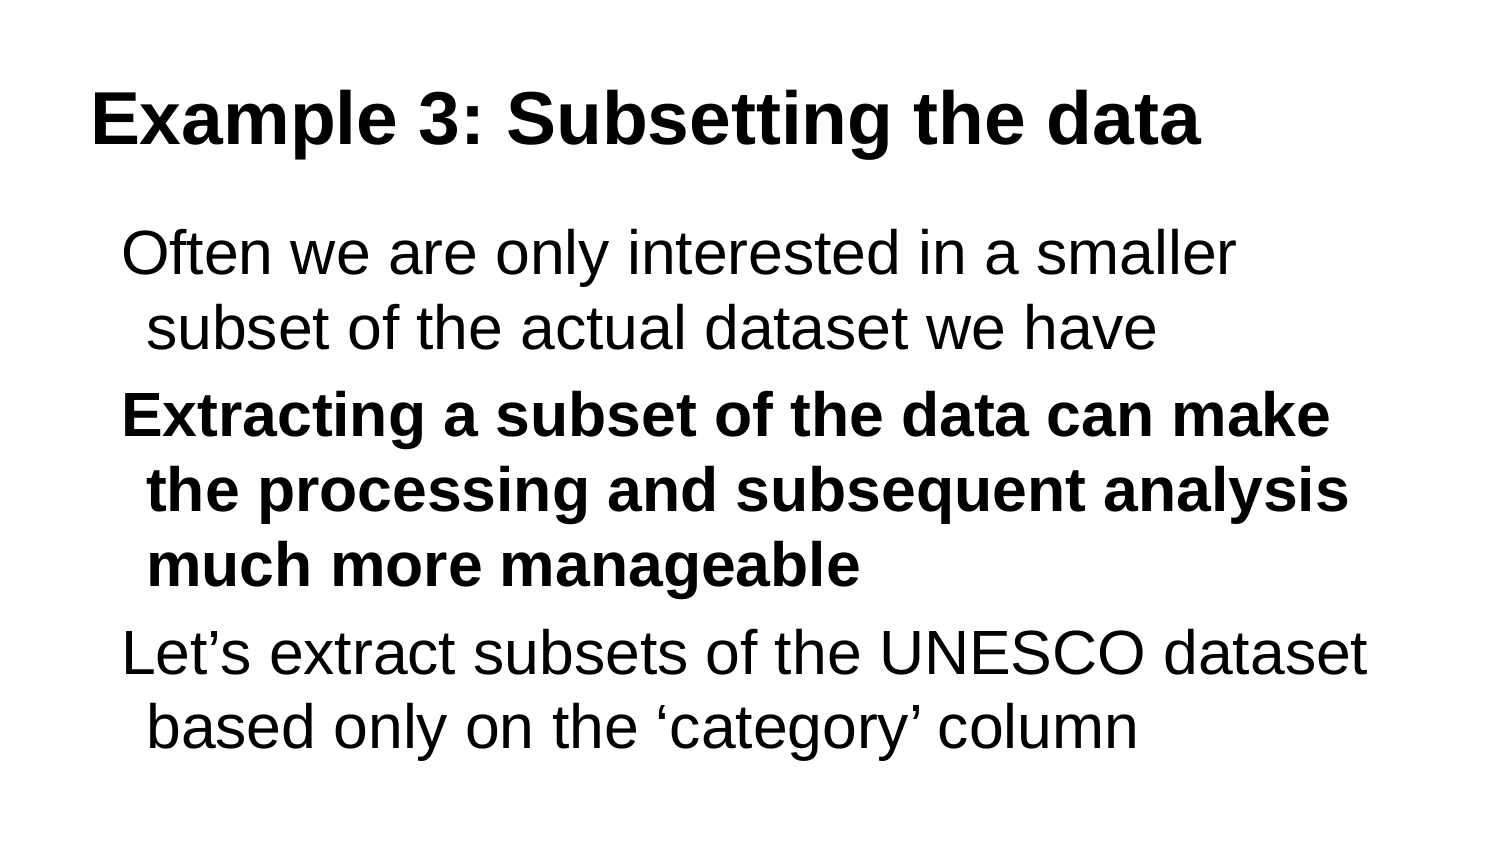

# Example 3: Subsetting the data
Often we are only interested in a smaller subset of the actual dataset we have
Extracting a subset of the data can make the processing and subsequent analysis much more manageable
Let’s extract subsets of the UNESCO dataset based only on the ‘category’ column